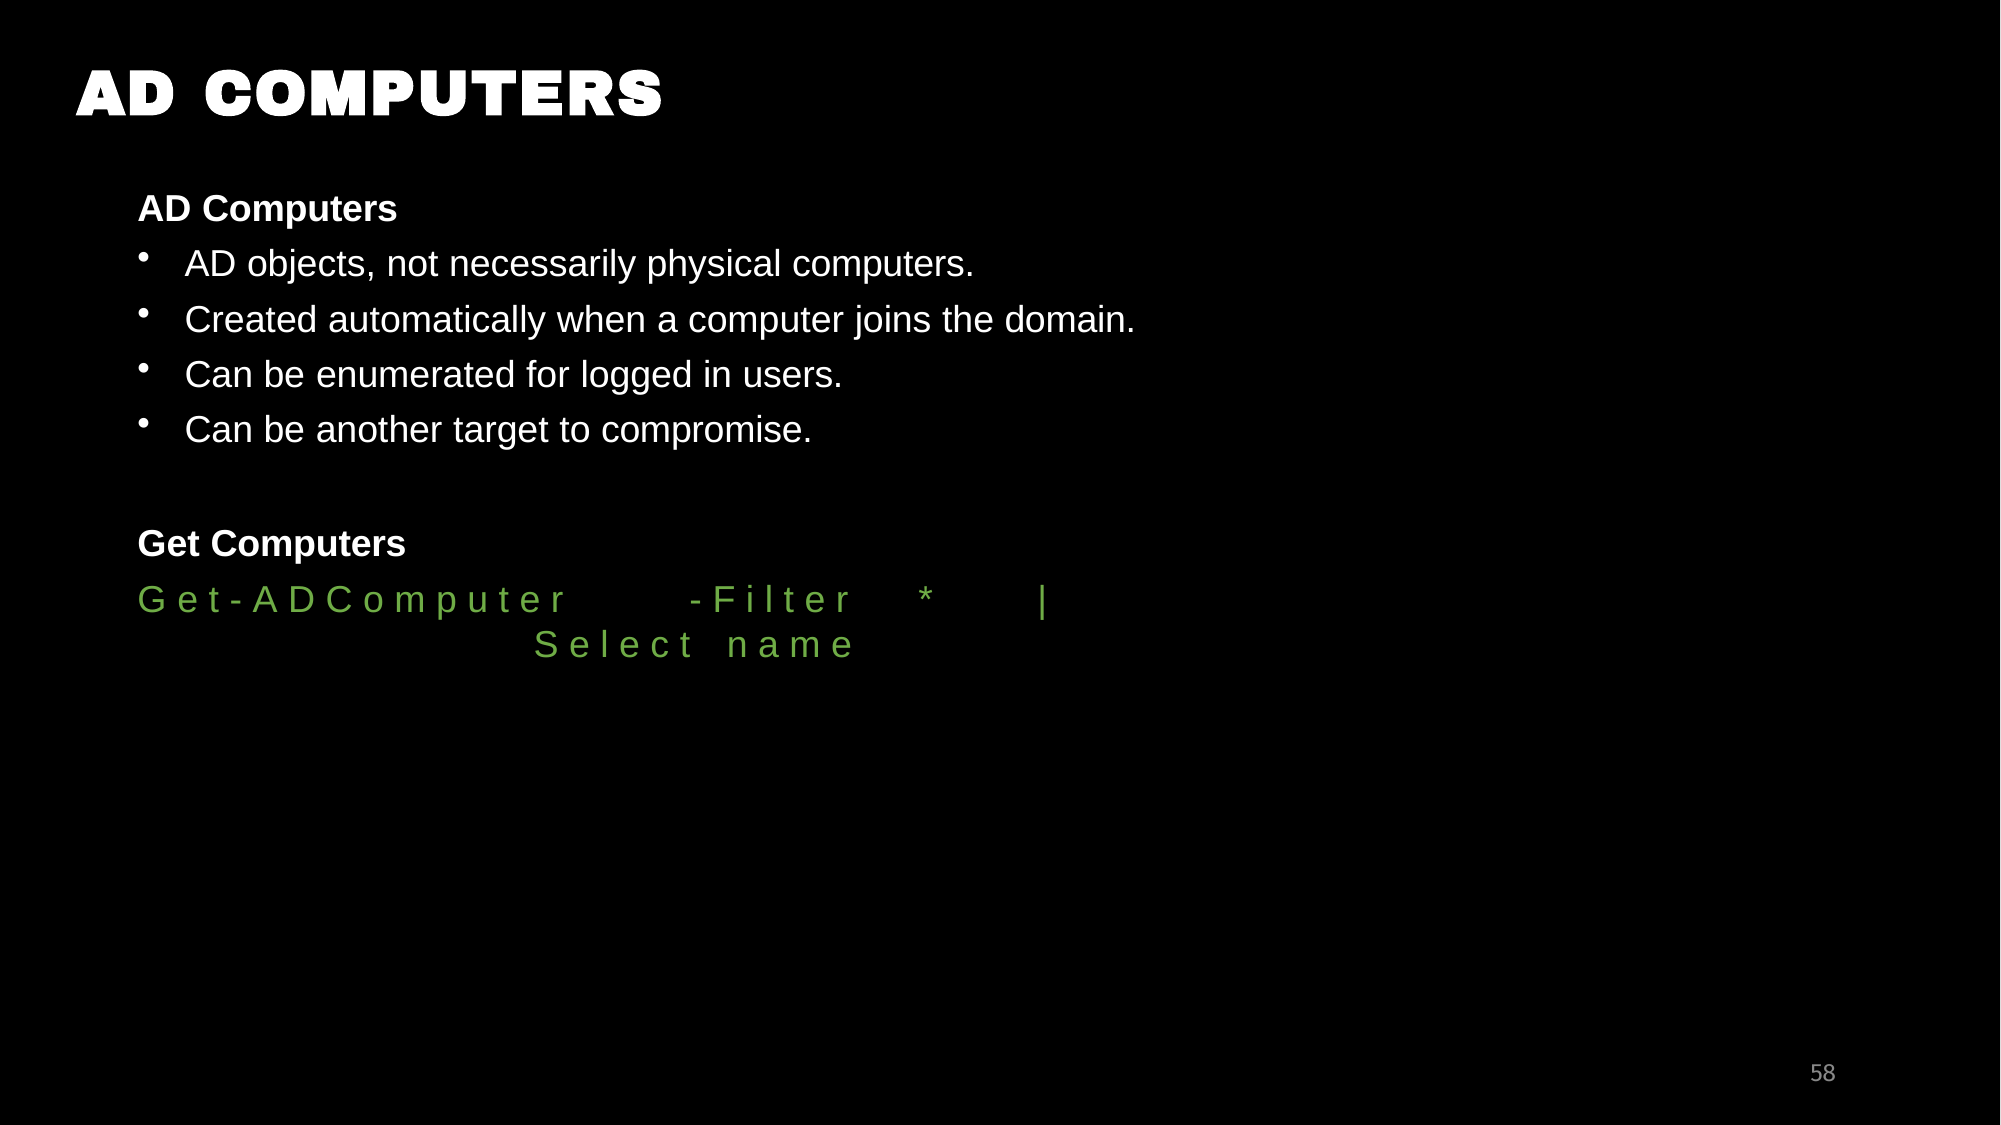

# AD COMPUTERS
AD Computers
AD objects, not necessarily physical computers.
Created automatically when a computer joins the domain.
Can be enumerated for logged in users.
Can be another target to compromise.

Get Computers
G e t - A D C o m p u t e r	- F i l t e r	*	|	S e l e c t	n a m e
58